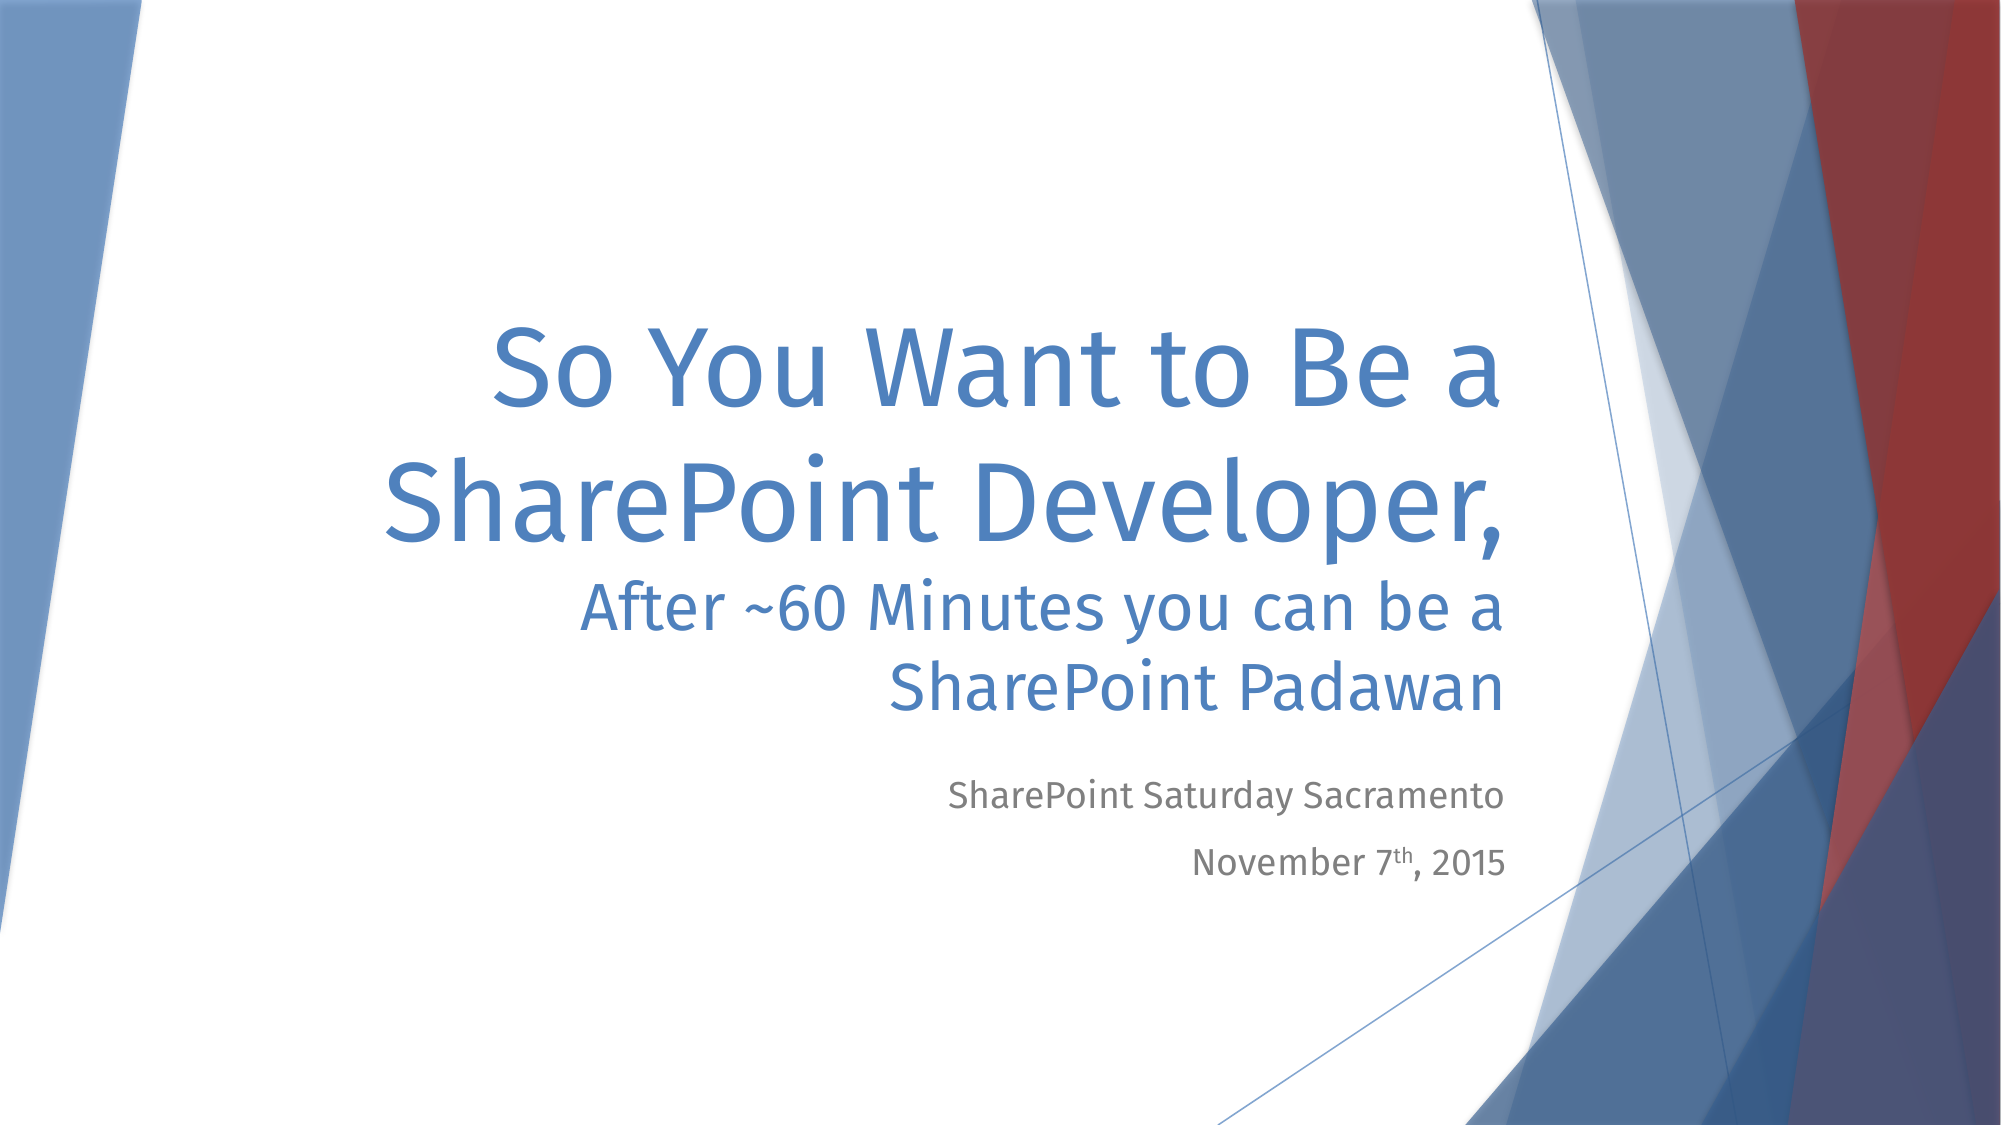

# So You Want to Be a SharePoint Developer, After ~60 Minutes you can be a SharePoint Padawan
SharePoint Saturday Sacramento
November 7th, 2015